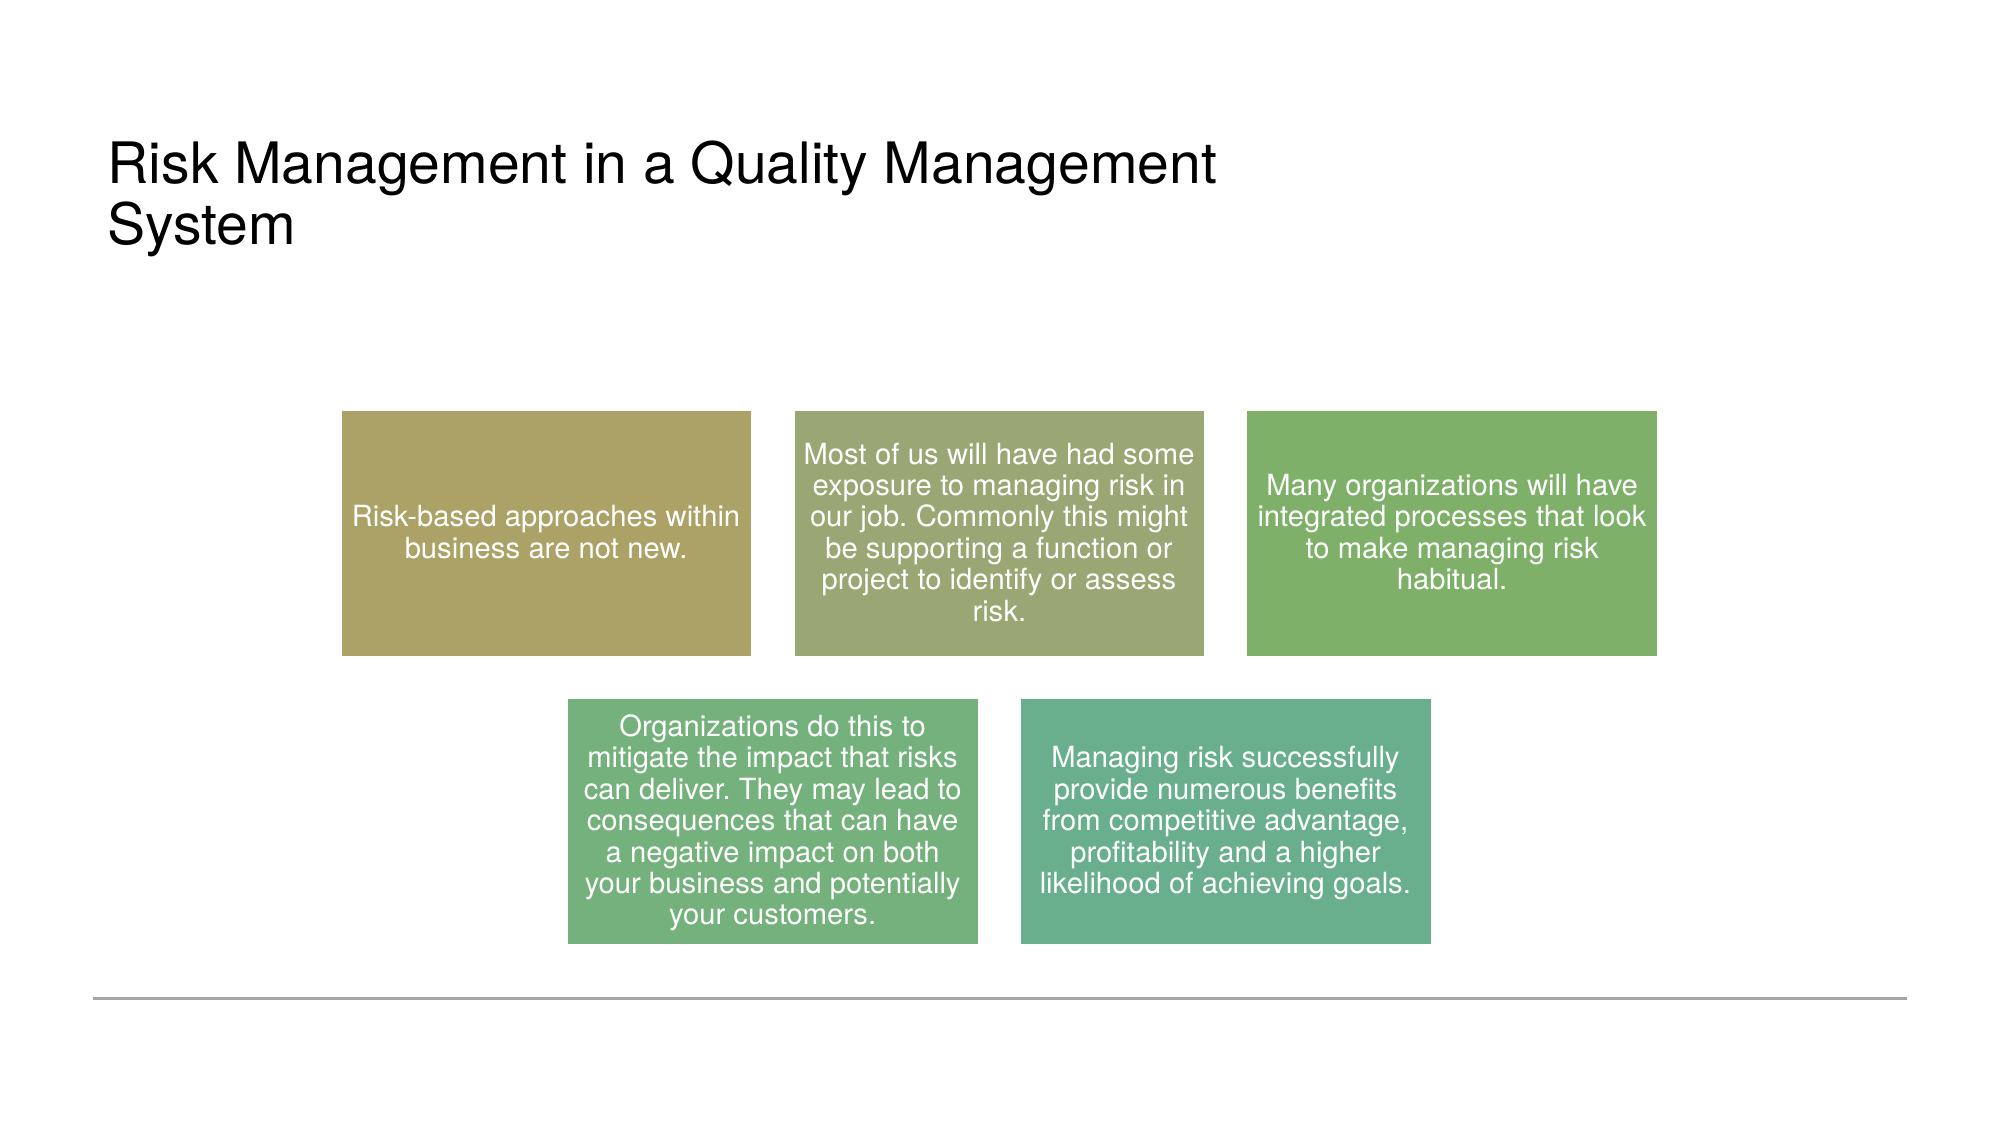

# Risk Management in a Quality Management System
Risk-based approaches within business are not new.
Most of us will have had some exposure to managing risk in our job. Commonly this might be supporting a function or project to identify or assess risk.
Many organizations will have integrated processes that look to make managing risk habitual.
Organizations do this to mitigate the impact that risks can deliver. They may lead to consequences that can have a negative impact on both your business and potentially your customers.
Managing risk successfully provide numerous benefits from competitive advantage, profitability and a higher likelihood of achieving goals.